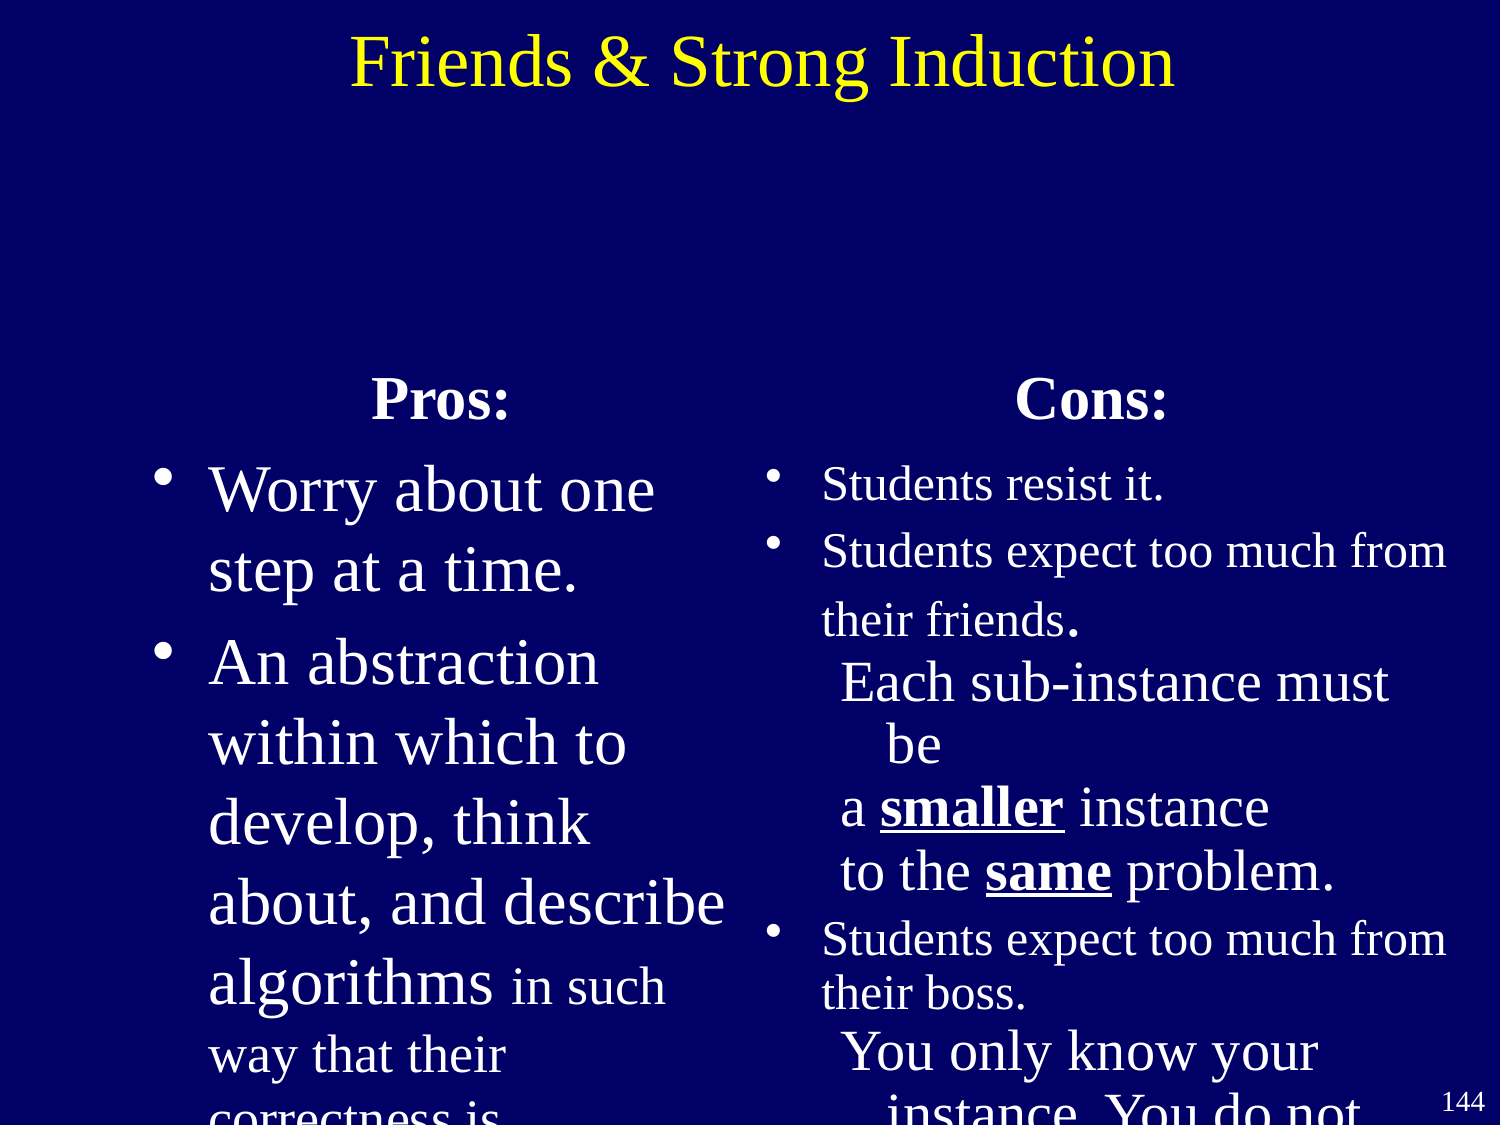

# Friends & Strong Induction
Pros:
Cons:
Worry about one step at a time.
An abstraction within which to develop, think about, and describe algorithms in such way that their correctness is transparent.

Students resist it.
Students expect too much from their friends.
Each sub-instance must be
a smaller instance
to the same problem.
Students expect too much from their boss.
You only know your instance. You do not know your boss’s instance.